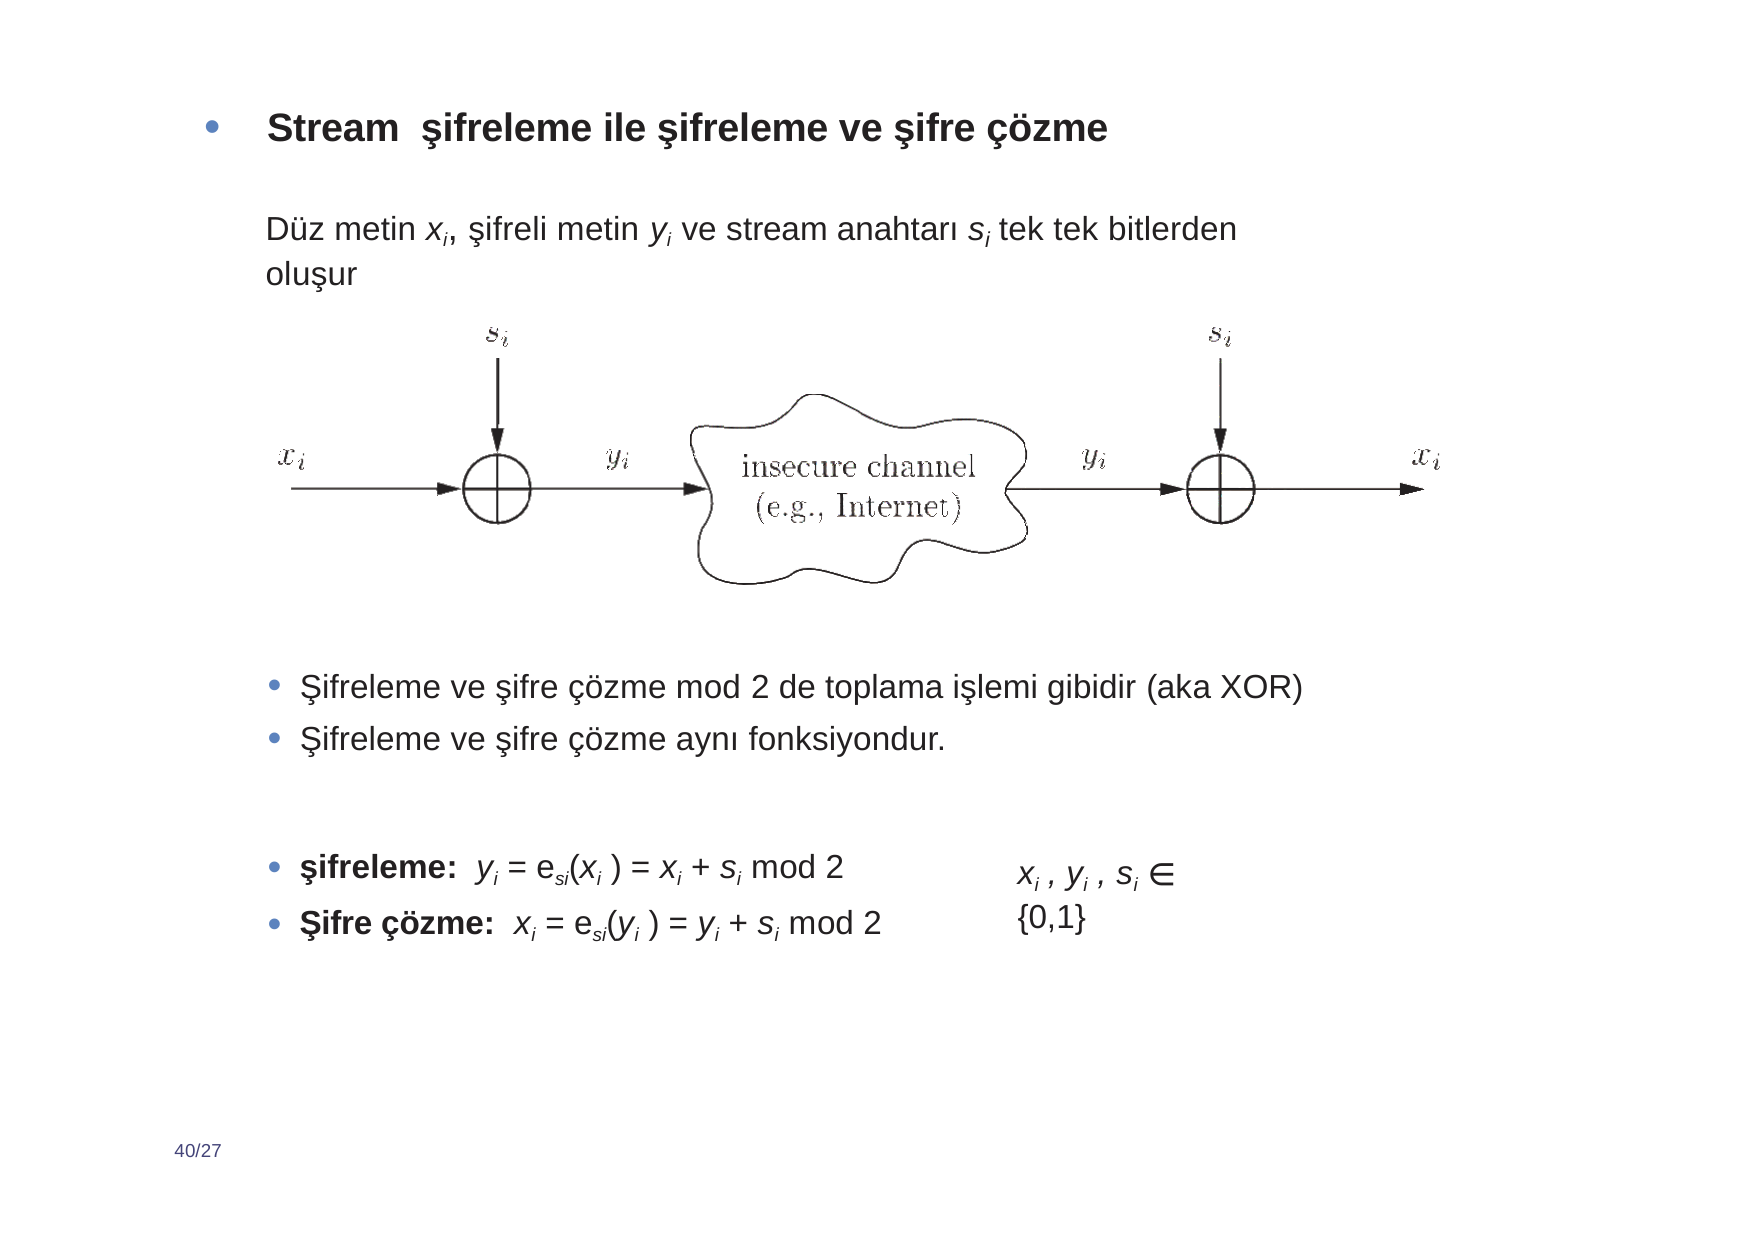

Stream  şifreleme ile şifreleme ve şifre çözme
Düz metin xi, şifreli metin yi  ve stream anahtarı si tek tek bitlerden oluşur

Şifreleme ve şifre çözme mod 2 de toplama işlemi gibidir (aka XOR)

Şifreleme ve şifre çözme aynı fonksiyondur.
şifreleme:  yi = esi(xi ) = xi + si mod 2

Şifre çözme:  xi = esi(yi ) = yi + si mod 2
xi , yi , si ∈ {0,1}
40/27